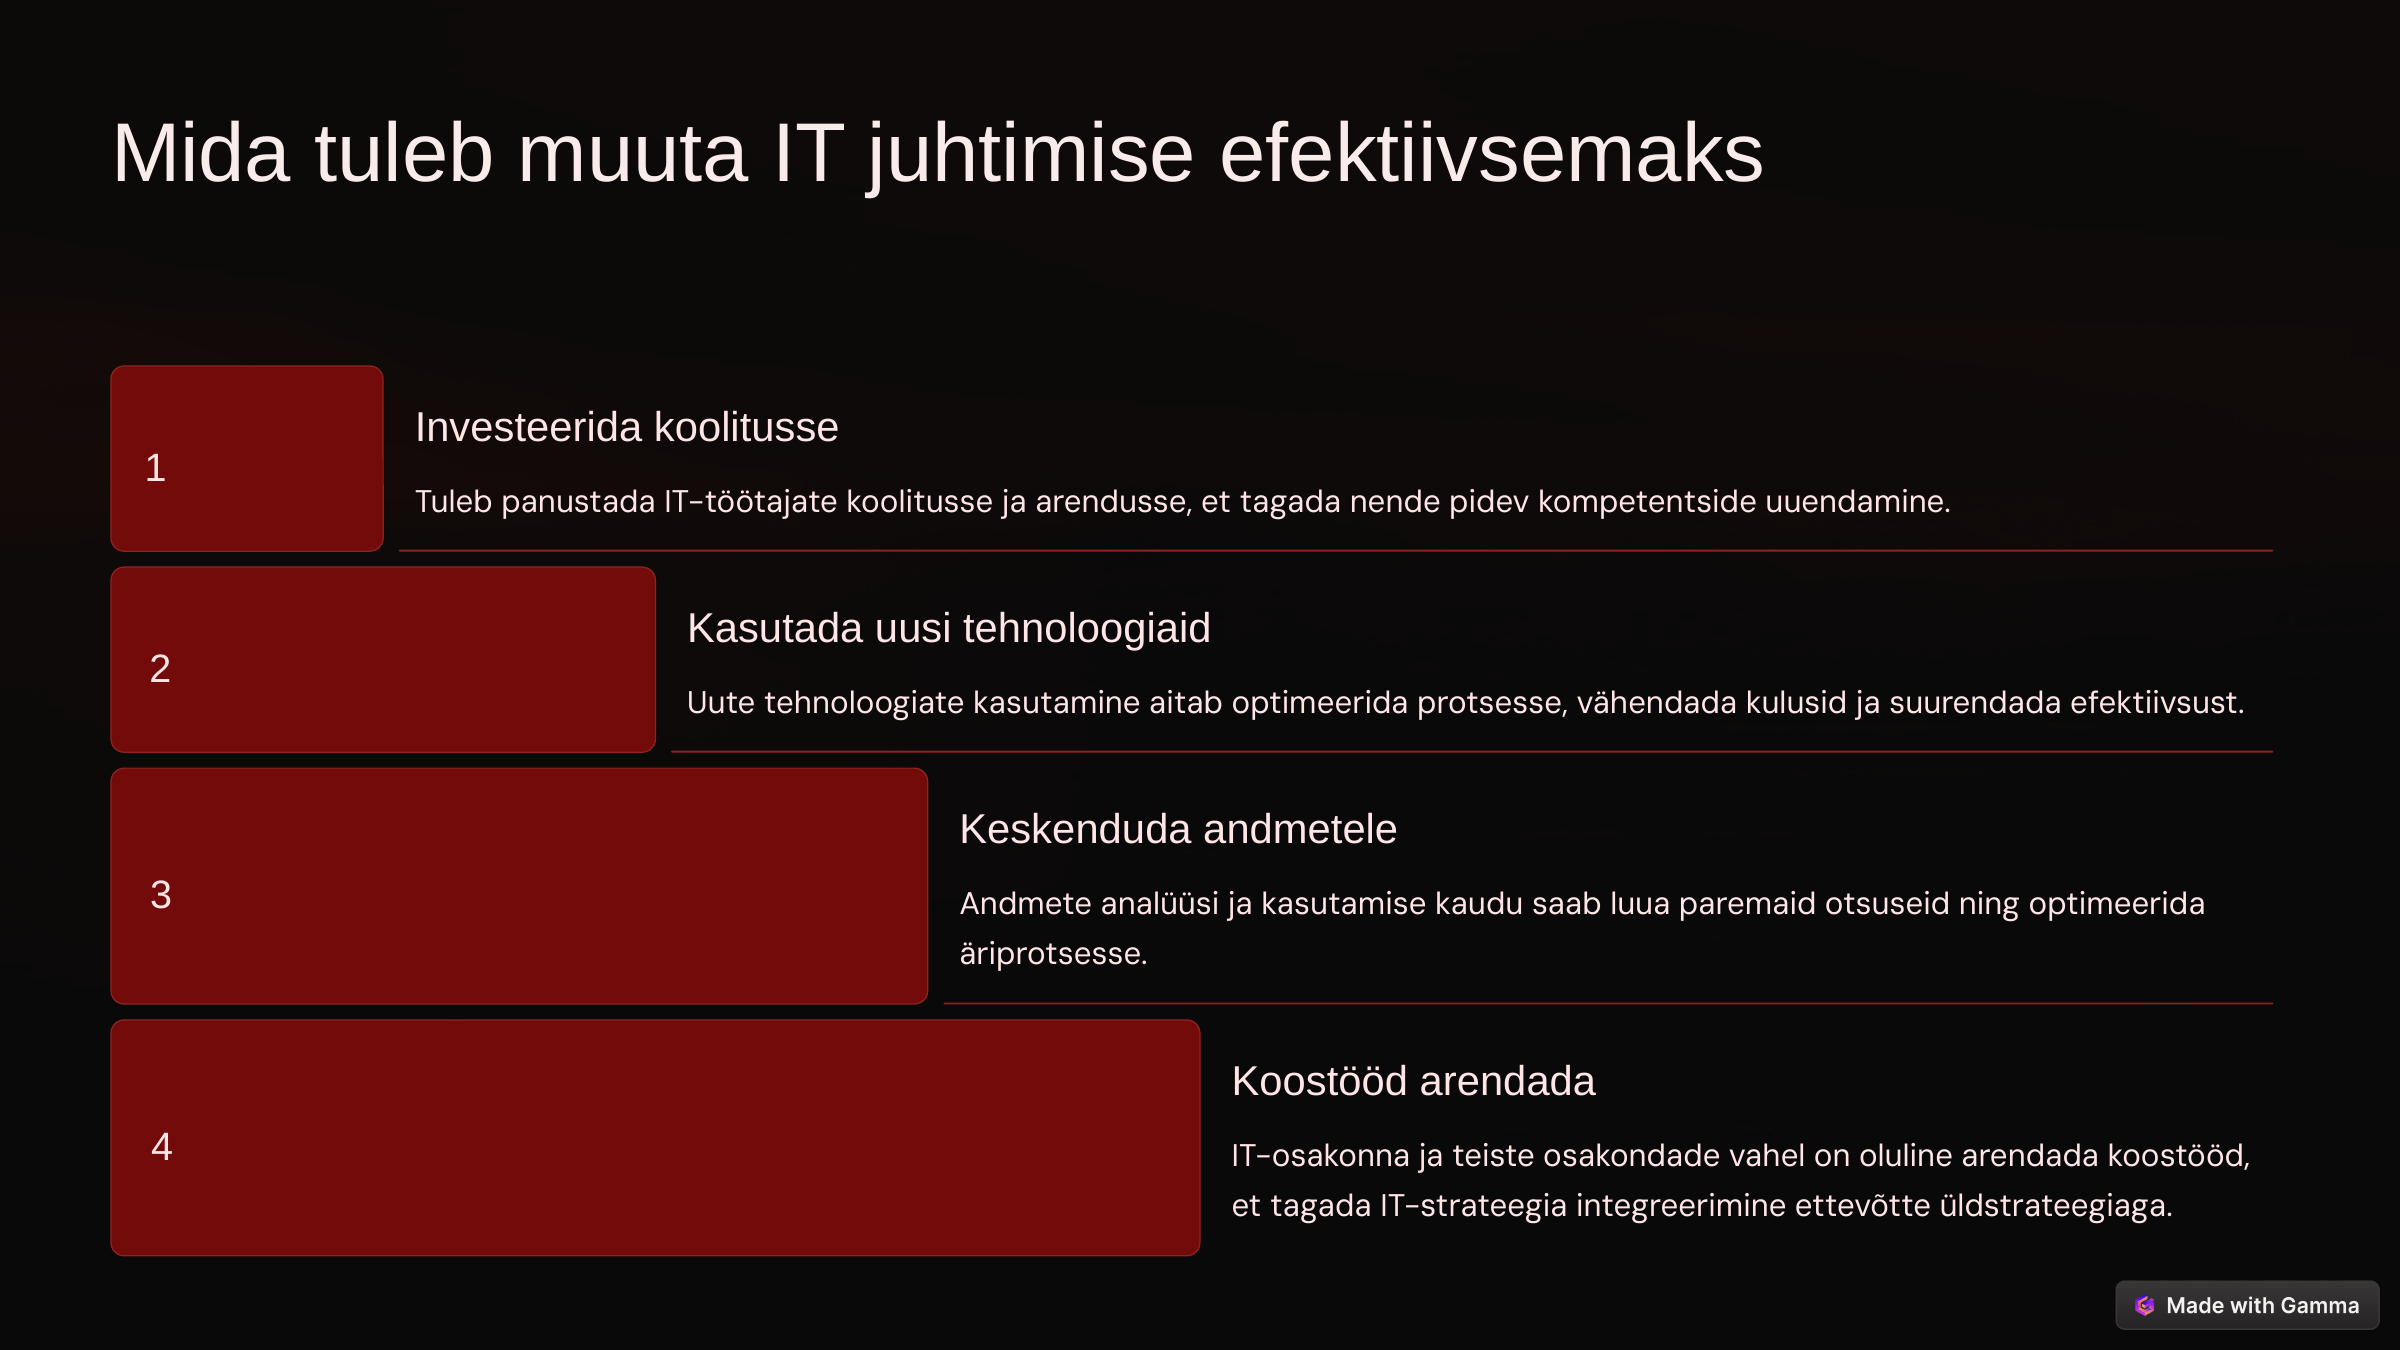

Mida tuleb muuta IT juhtimise efektiivsemaks

Investeerida koolitusse
1
Tuleb panustada IT-töötajate koolitusse ja arendusse, et tagada nende pidev kompetentside uuendamine.

Kasutada uusi tehnoloogiaid
2
Uute tehnoloogiate kasutamine aitab optimeerida protsesse, vähendada kulusid ja suurendada efektiivsust.

Keskenduda andmetele
3
Andmete analüüsi ja kasutamise kaudu saab luua paremaid otsuseid ning optimeerida äriprotsesse.

Koostööd arendada
4
IT-osakonna ja teiste osakondade vahel on oluline arendada koostööd, et tagada IT-strateegia integreerimine ettevõtte üldstrateegiaga.